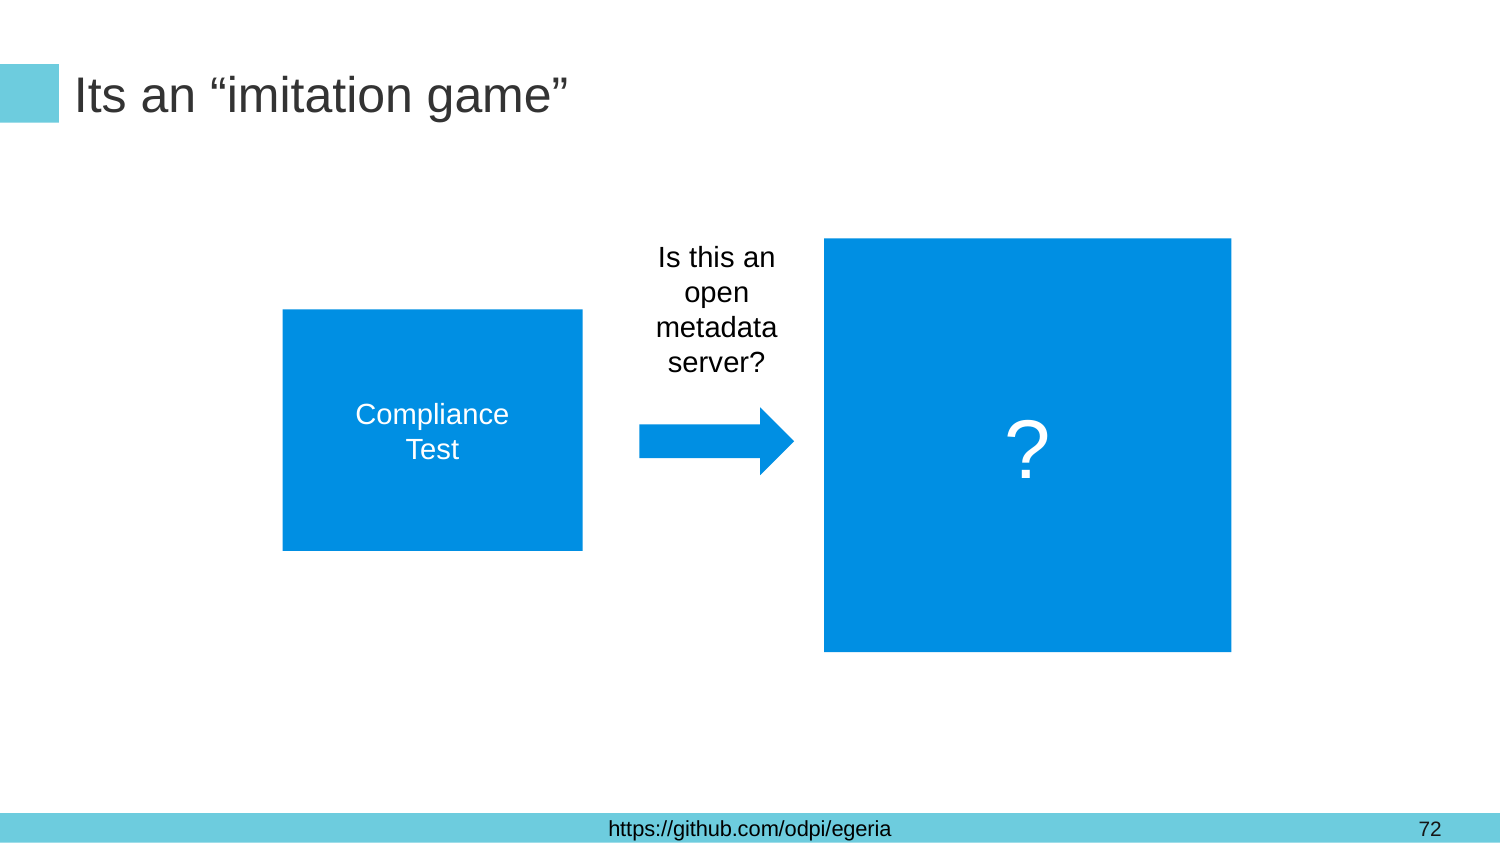

# Its an “imitation game”
Is this an open metadata server?
?
Compliance
Test

72